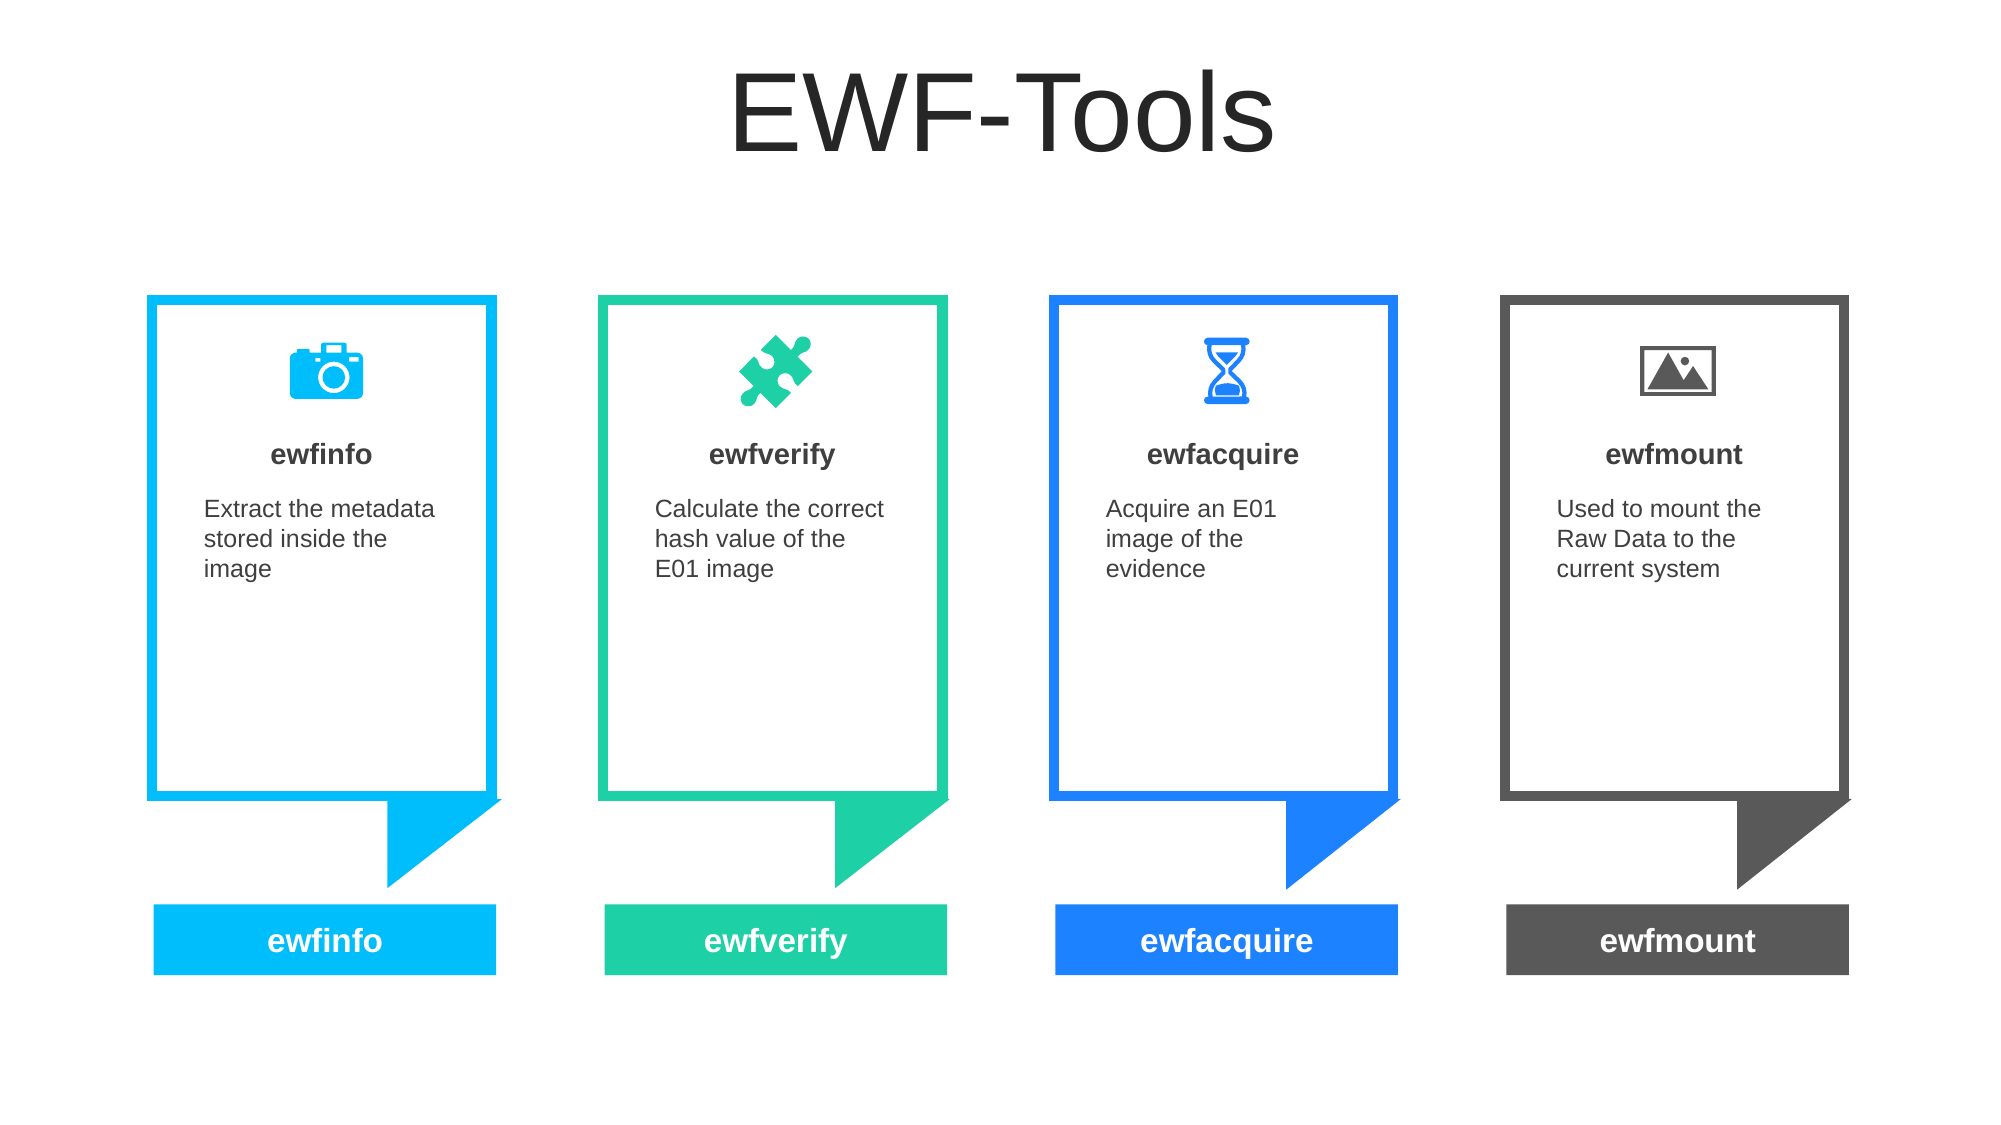

EWF-Tools

ewfinfo
Extract the metadata stored inside the image
ewfverify
Calculate the correct hash value of the E01 image
ewfacquire
Acquire an E01 image of the evidence
ewfmount
Used to mount the Raw Data to the current system

ewfinfo

ewfverify

ewfacquire

ewfmount